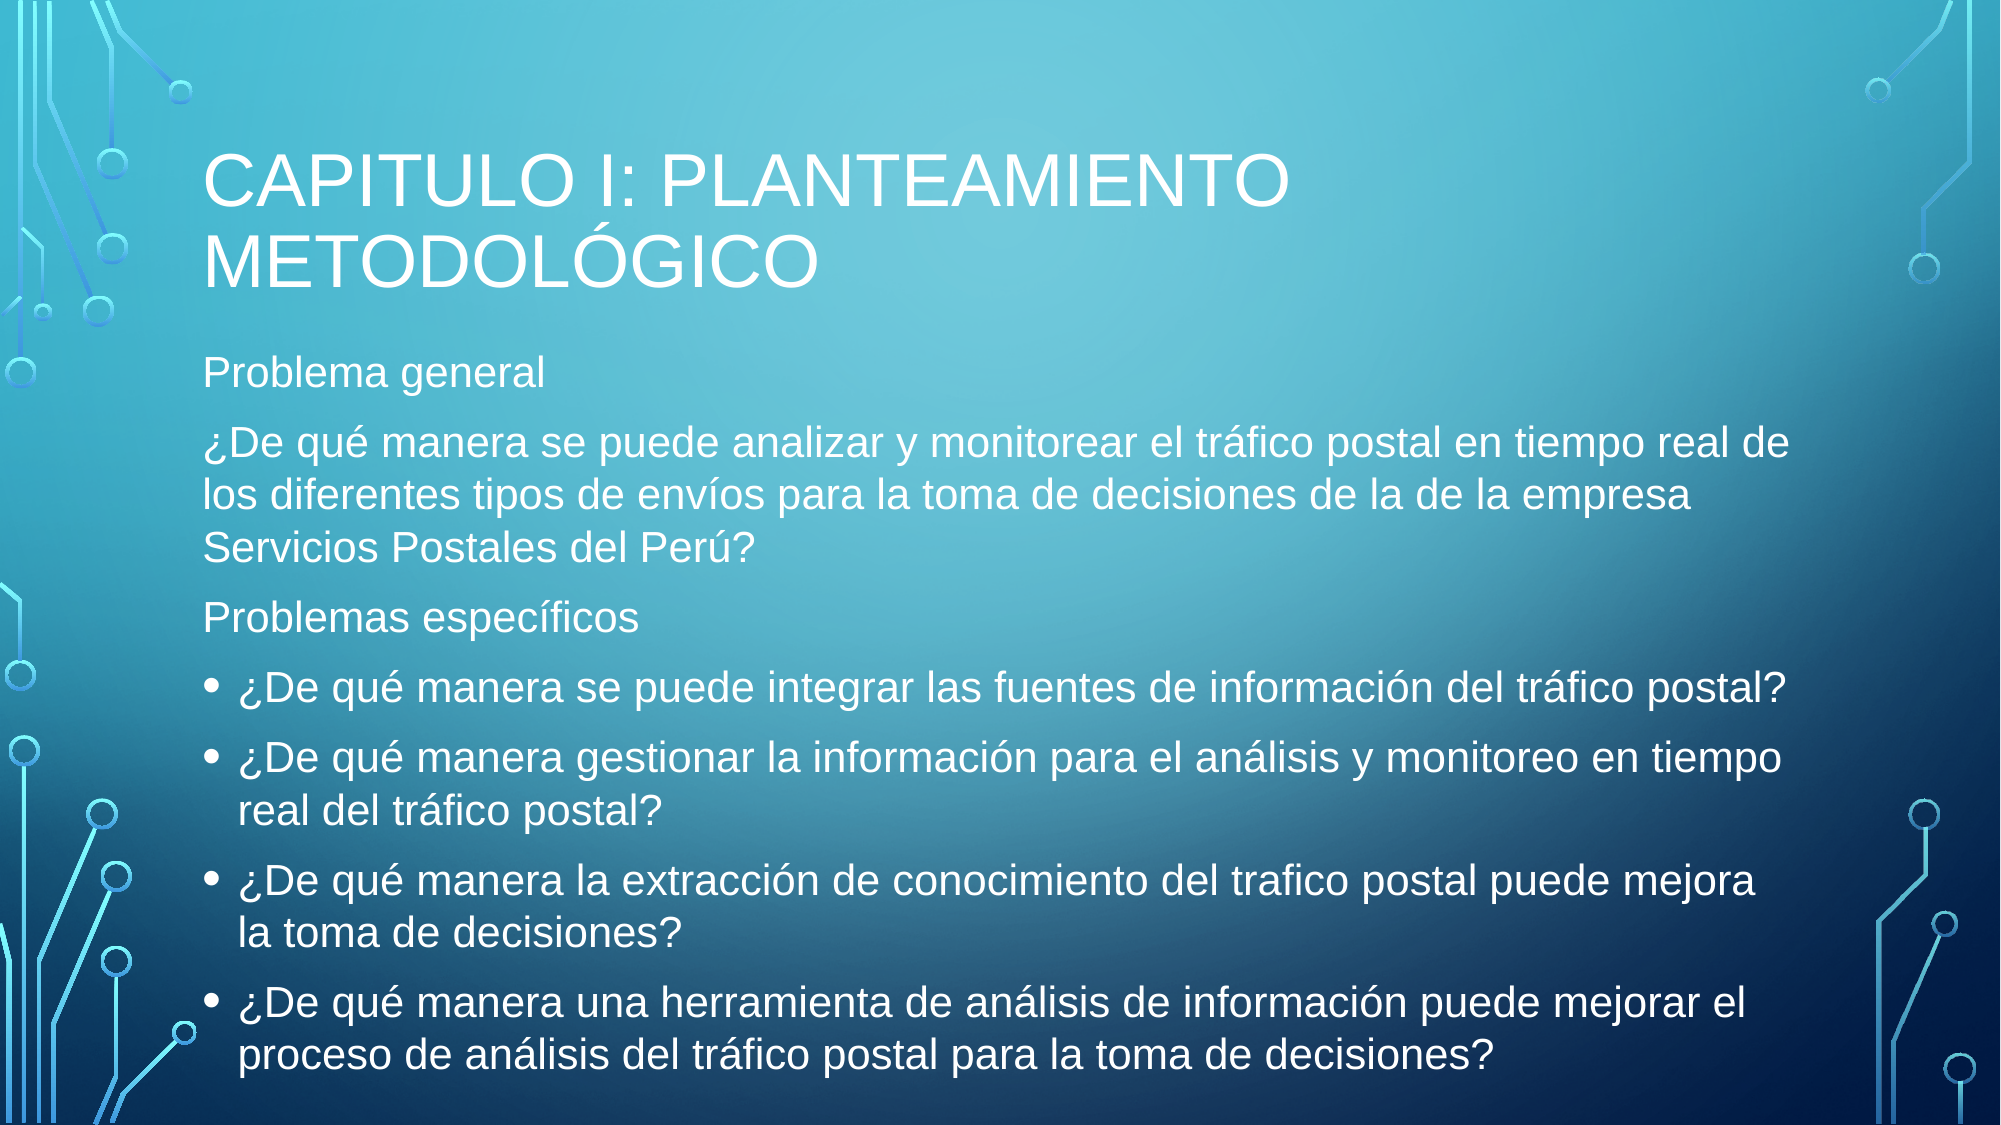

# Capitulo I: Planteamiento metodológico
Problema general
¿De qué manera se puede analizar y monitorear el tráfico postal en tiempo real de los diferentes tipos de envíos para la toma de decisiones de la de la empresa Servicios Postales del Perú?
Problemas específicos
¿De qué manera se puede integrar las fuentes de información del tráfico postal?
¿De qué manera gestionar la información para el análisis y monitoreo en tiempo real del tráfico postal?
¿De qué manera la extracción de conocimiento del trafico postal puede mejora la toma de decisiones?
¿De qué manera una herramienta de análisis de información puede mejorar el proceso de análisis del tráfico postal para la toma de decisiones?